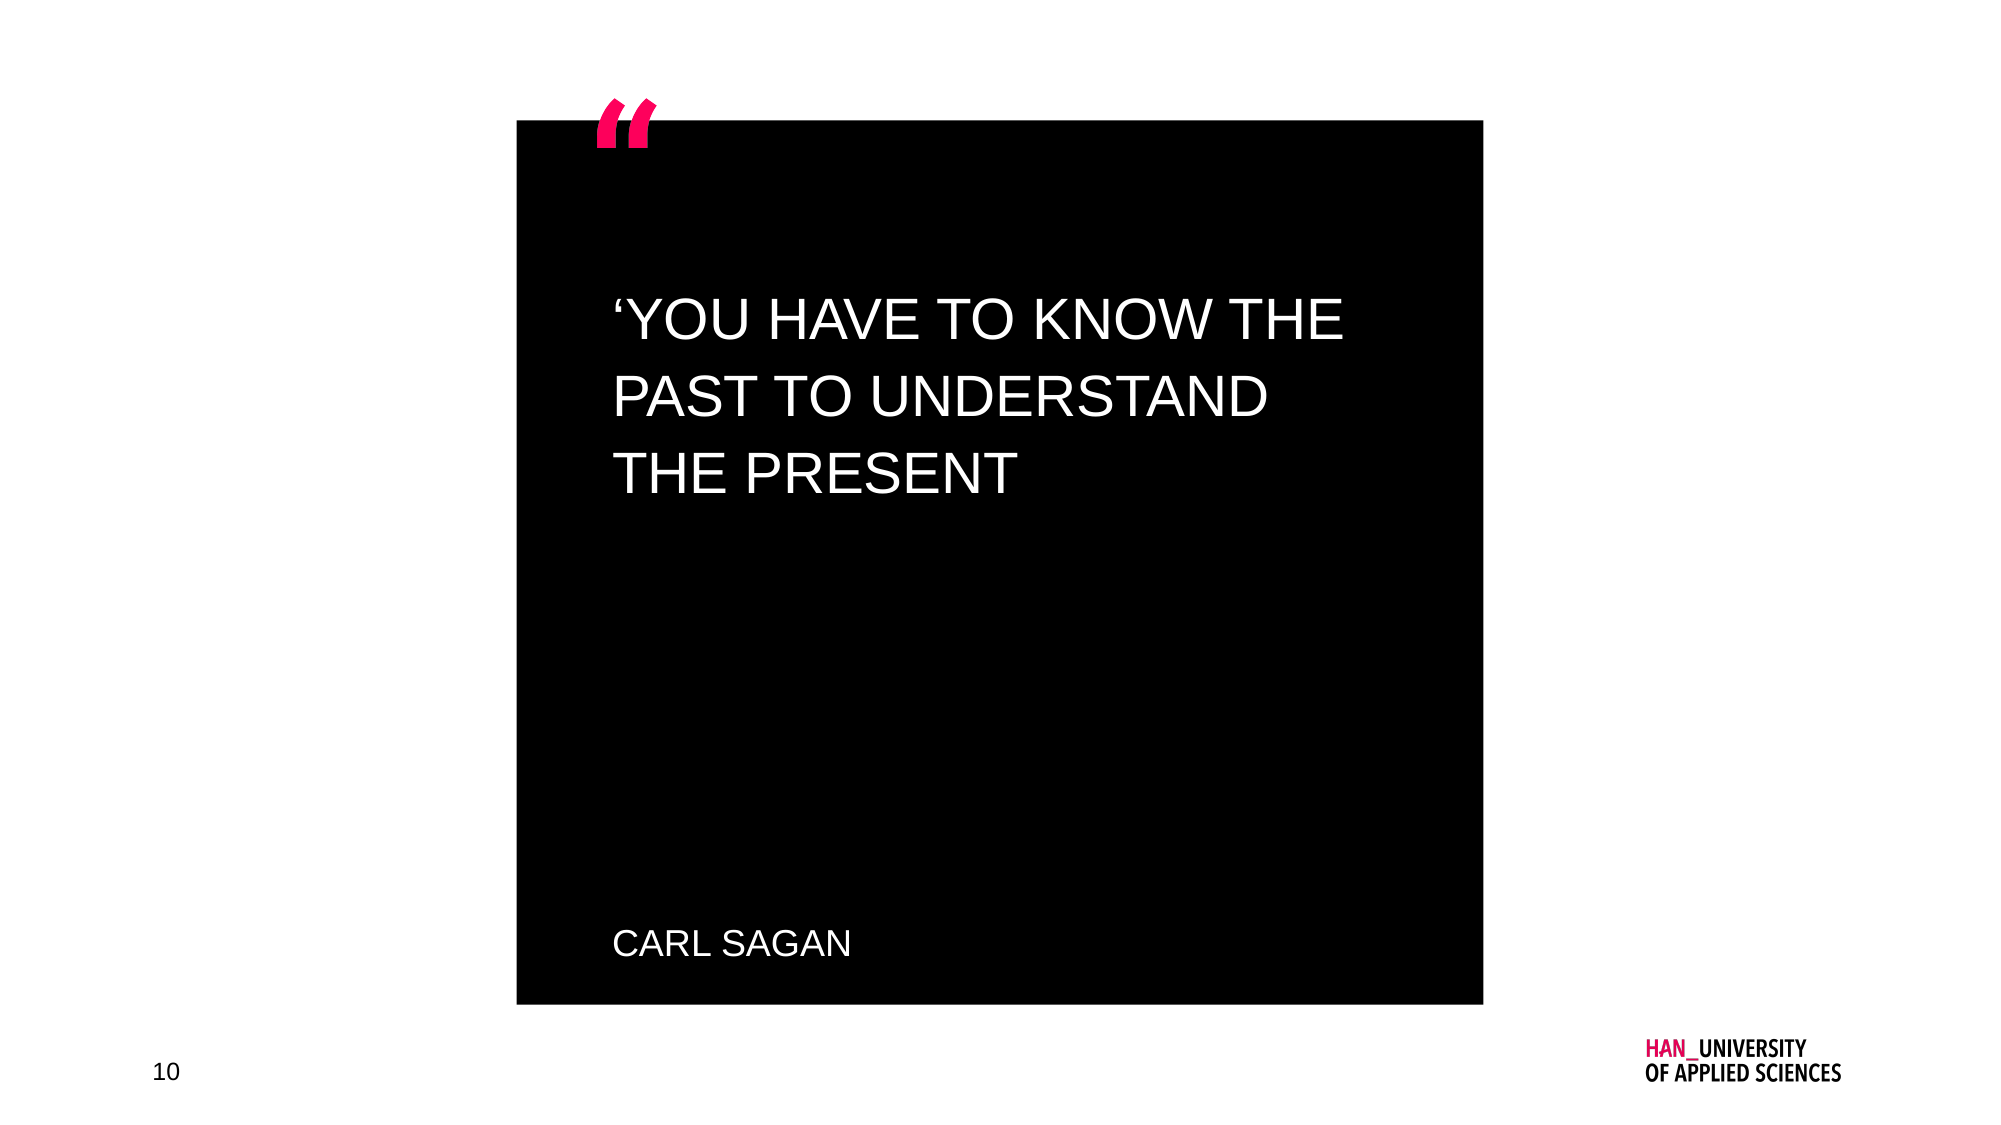

‘You have to know the past to understand the present
Carl sagan
10